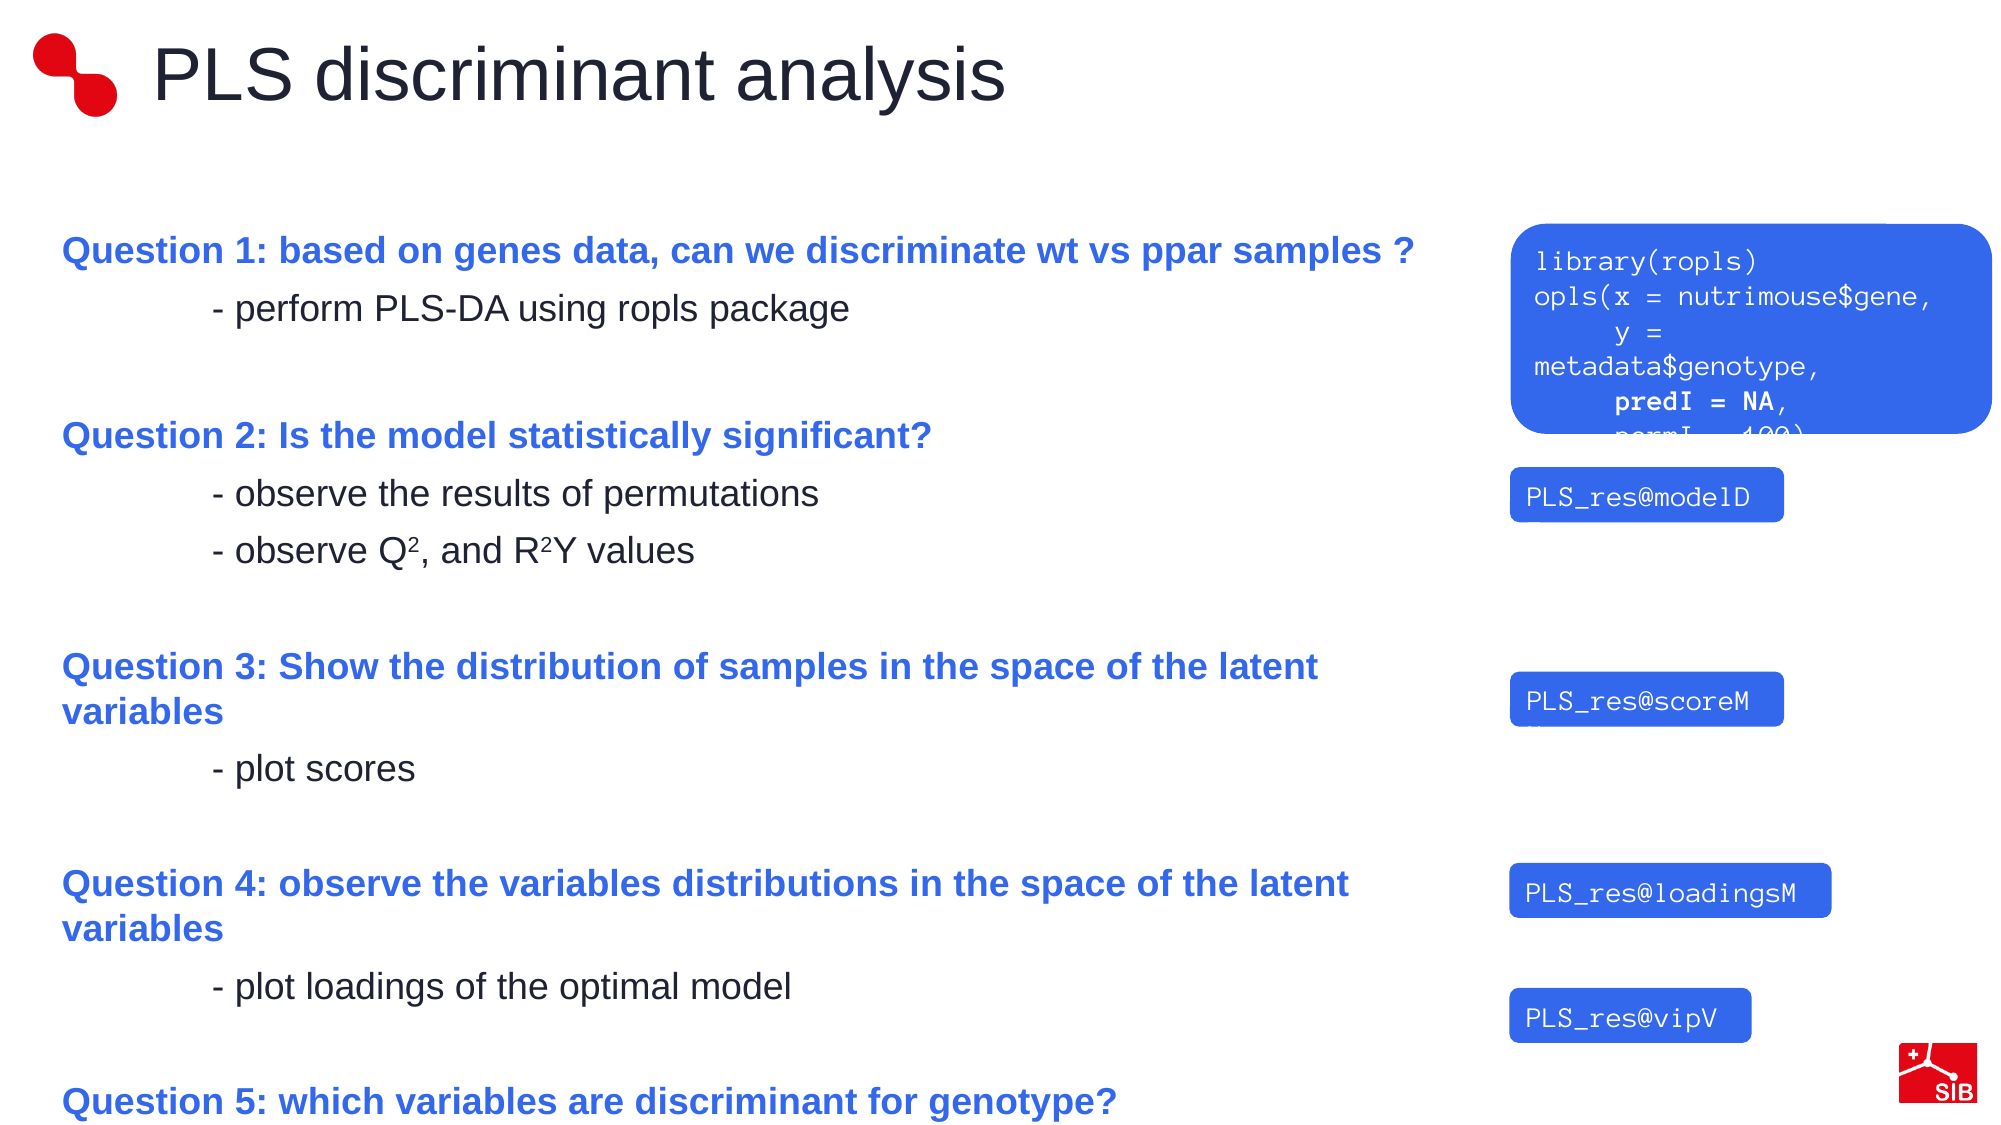

# PLS discriminant analysis
Question 1: based on genes data, can we discriminate wt vs ppar samples ?
	- perform PLS-DA using ropls package

Question 2: Is the model statistically significant?
	- observe the results of permutations
	- observe Q2, and R2Y values

Question 3: Show the distribution of samples in the space of the latent variables
	- plot scores

Question 4: observe the variables distributions in the space of the latent variables
	- plot loadings of the optimal model

Question 5: which variables are discriminant for genotype?
	- plot Variables Importance in Projection of the model

library(ropls)
opls(x = nutrimouse$gene,
     y = metadata$genotype,
     predI = NA,
     permI = 100)
PLS_res@modelDF
PLS_res@scoreMN
PLS_res@loadingsMN
PLS_res@vipVn